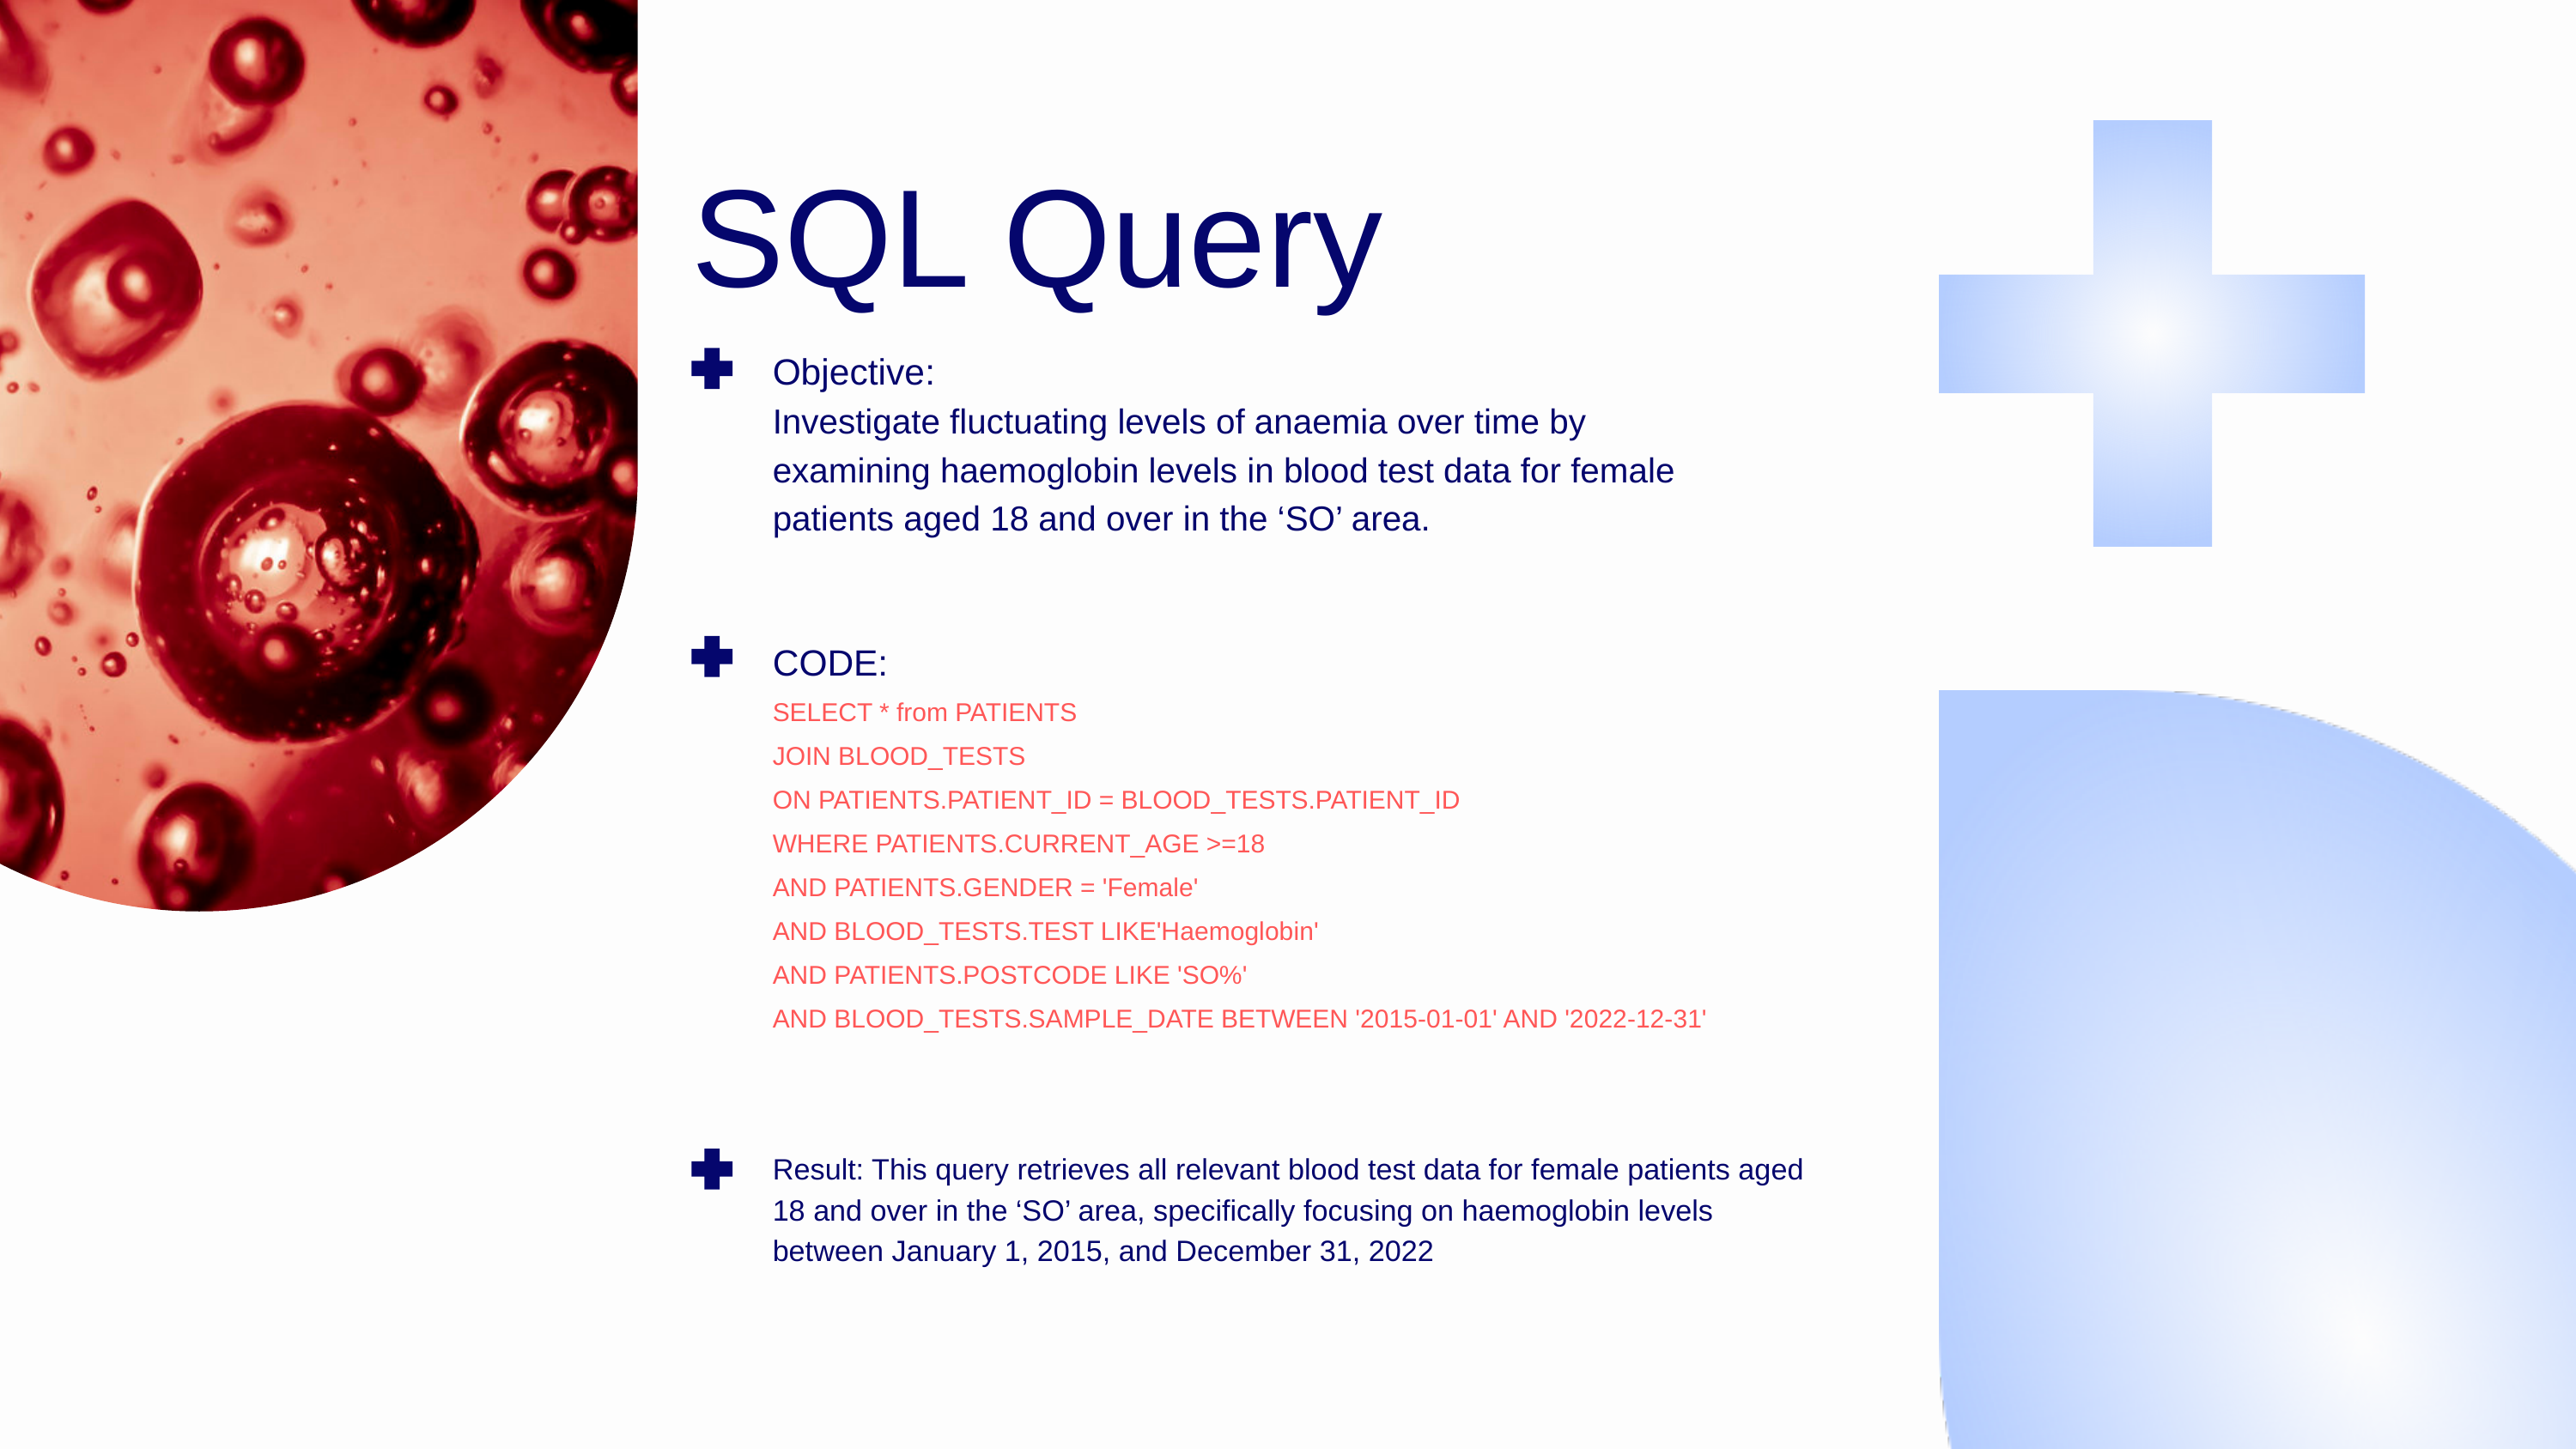

SQL Query

Objective:
Investigate fluctuating levels of anaemia over time by examining haemoglobin levels in blood test data for female patients aged 18 and over in the ‘SO’ area.

CODE:
SELECT * from PATIENTS
JOIN BLOOD_TESTS
ON PATIENTS.PATIENT_ID = BLOOD_TESTS.PATIENT_ID
WHERE PATIENTS.CURRENT_AGE >=18
AND PATIENTS.GENDER = 'Female'
AND BLOOD_TESTS.TEST LIKE'Haemoglobin'
AND PATIENTS.POSTCODE LIKE 'SO%'
AND BLOOD_TESTS.SAMPLE_DATE BETWEEN '2015-01-01' AND '2022-12-31'

Result: This query retrieves all relevant blood test data for female patients aged 18 and over in the ‘SO’ area, specifically focusing on haemoglobin levels between January 1, 2015, and December 31, 2022